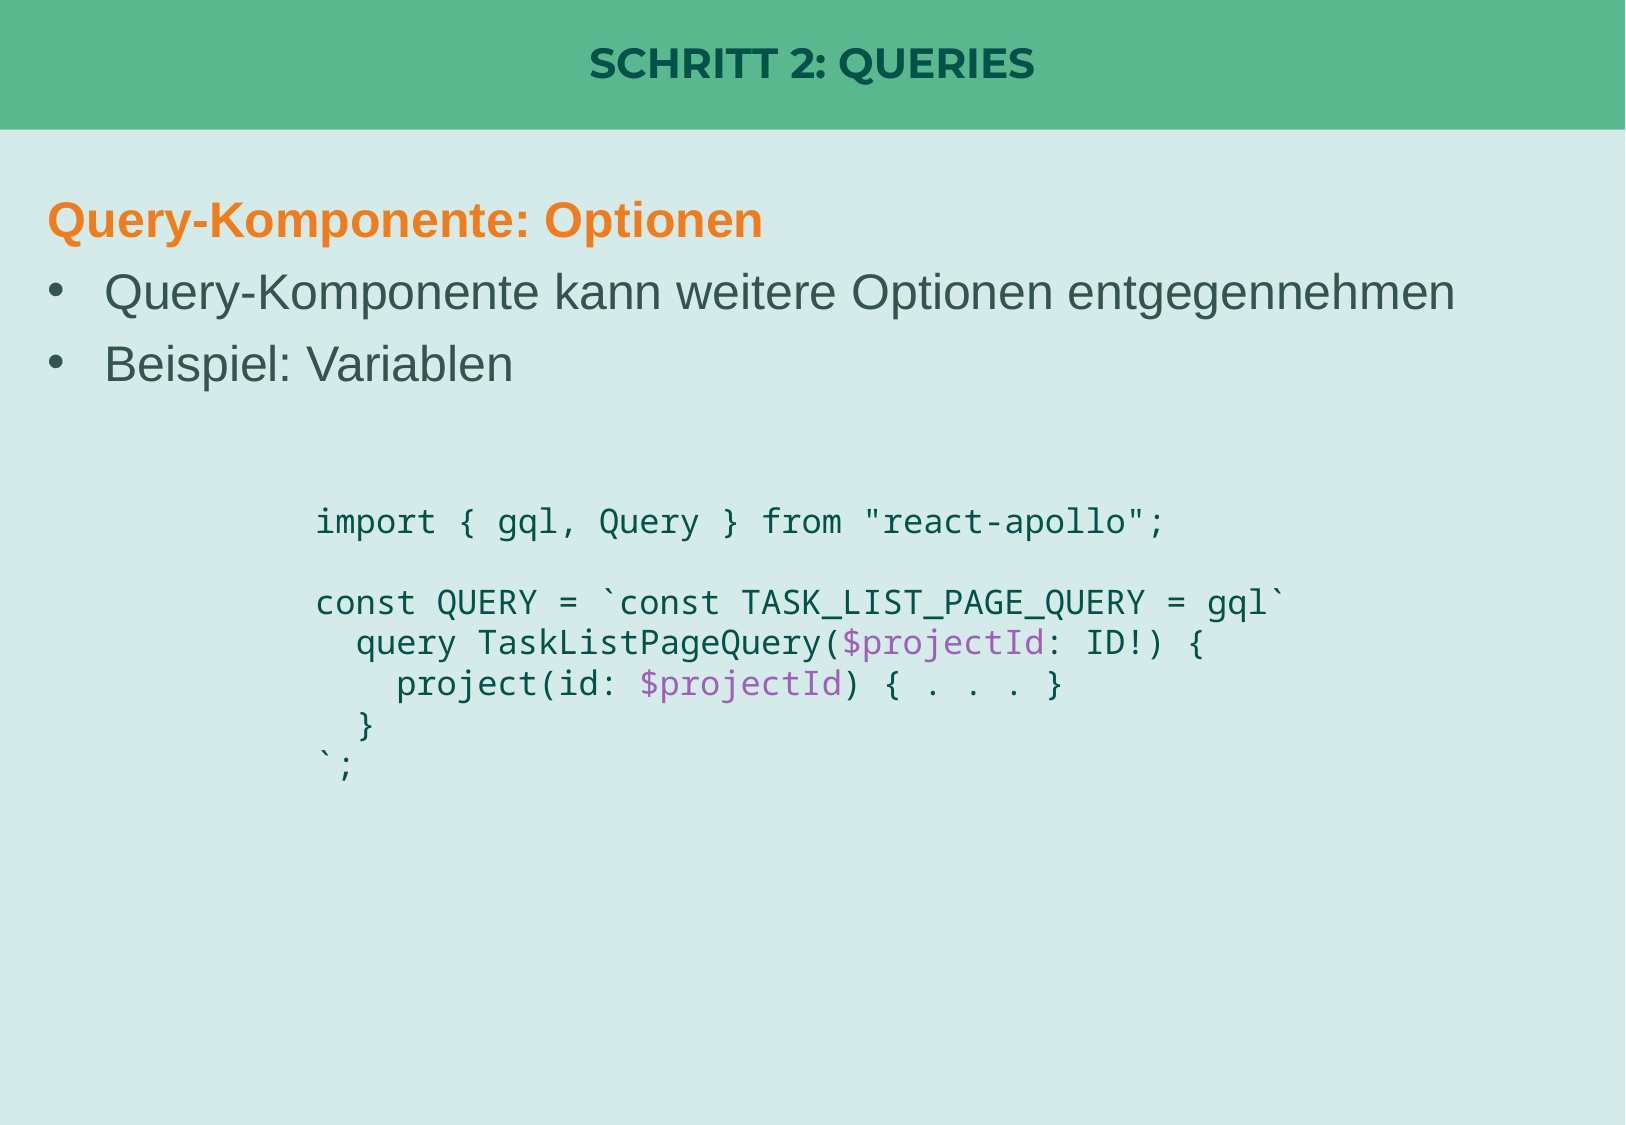

# Schritt 2: Queries
Query-Komponente: Optionen
Query-Komponente kann weitere Optionen entgegennehmen
Beispiel: Variablen
import { gql, Query } from "react-apollo";

const QUERY = `const TASK_LIST_PAGE_QUERY = gql`
  query TaskListPageQuery($projectId: ID!) {
    project(id: $projectId) { . . . }
  }
`;